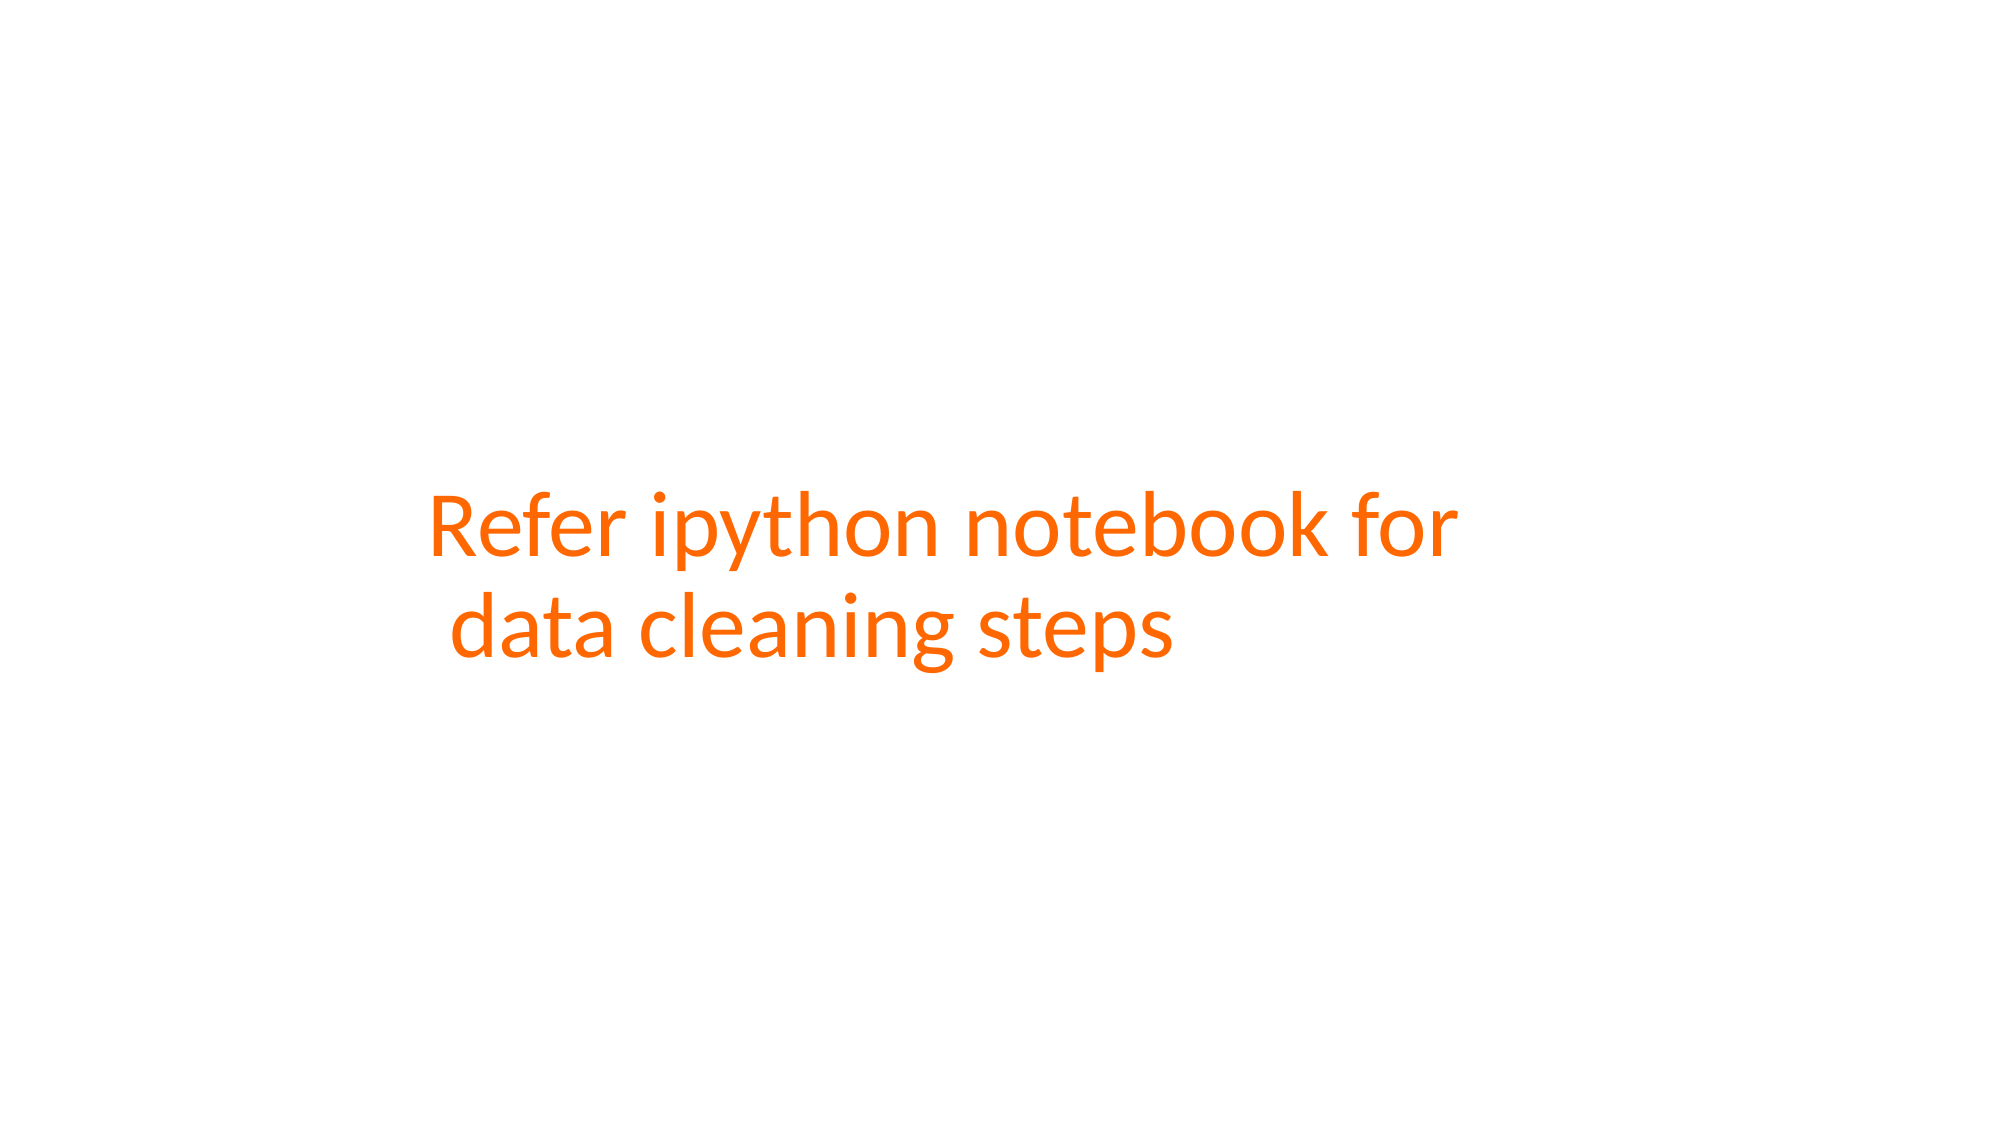

# Refer ipython notebook for data cleaning steps